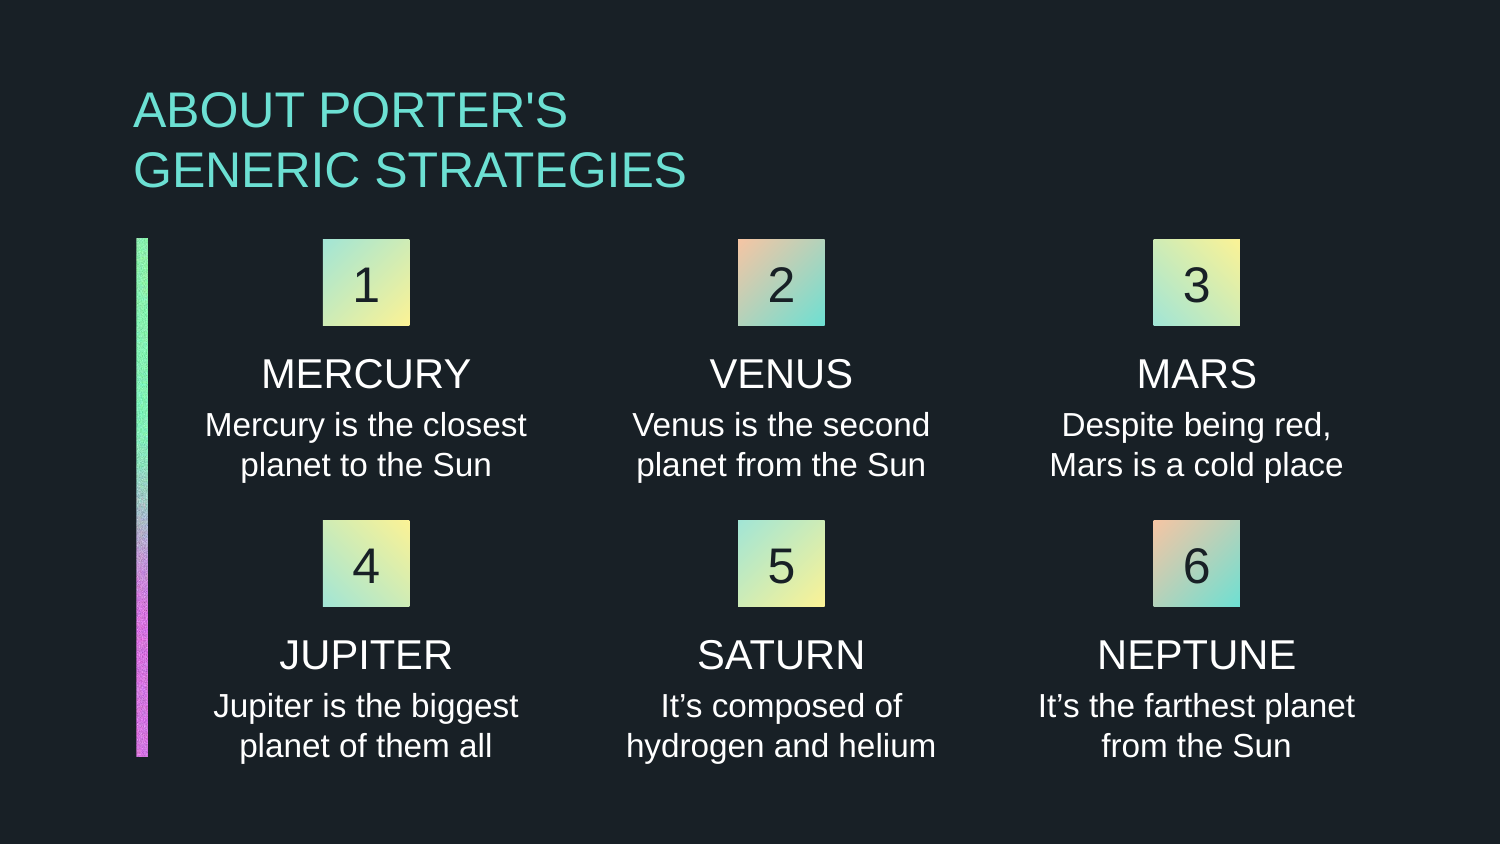

# ABOUT PORTER'S GENERIC STRATEGIES
1
2
3

MERCURY
VENUS
MARS
Mercury is the closest planet to the Sun
Venus is the second planet from the Sun
Despite being red, Mars is a cold place
4
5
6

JUPITER
SATURN
NEPTUNE
Jupiter is the biggest planet of them all
It’s composed of hydrogen and helium
It’s the farthest planet from the Sun